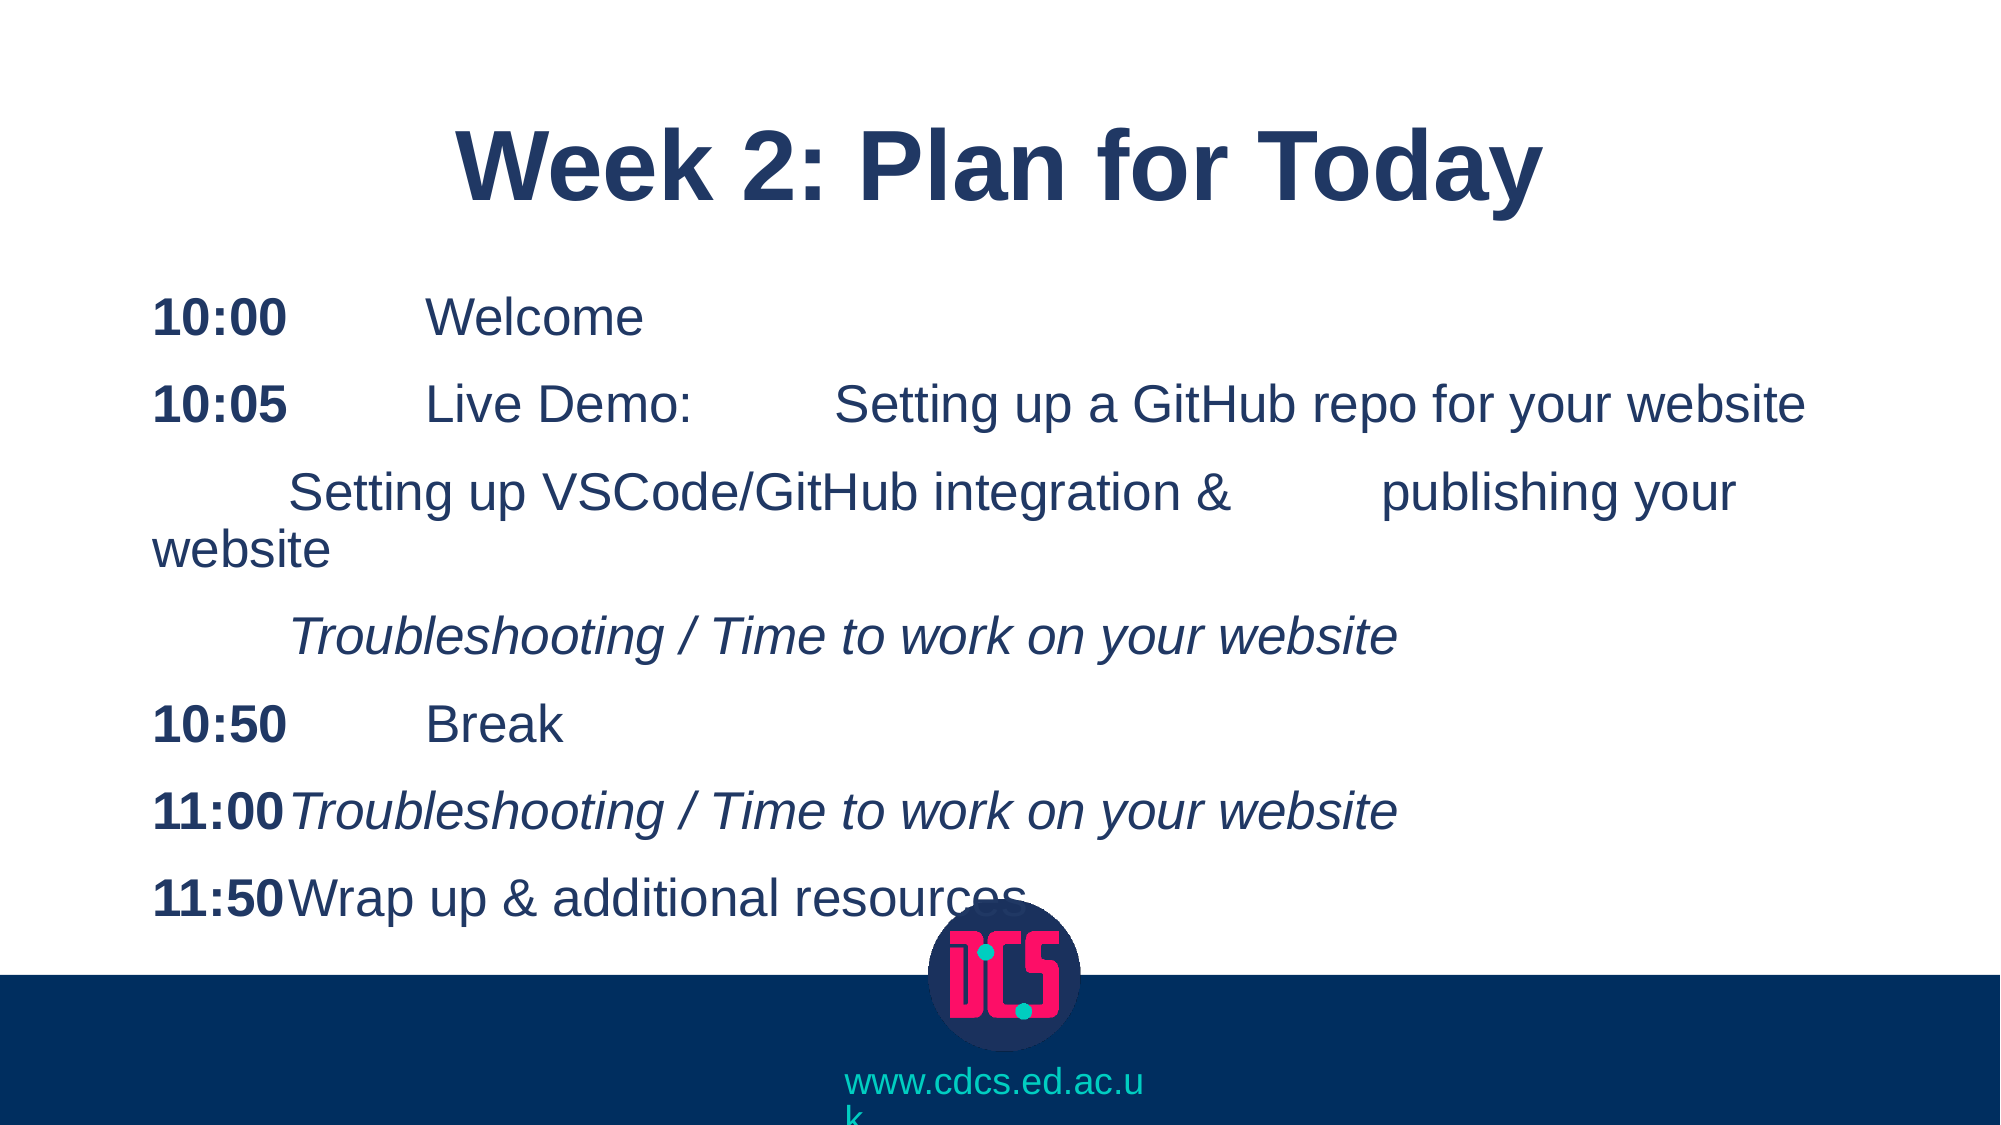

# Week 2: Plan for Today
10:00 		Welcome
10:05 		Live Demo: 	Setting up a GitHub repo for your website
				Setting up VSCode/GitHub integration & 					publishing your website
		Troubleshooting / Time to work on your website
10:50 		Break
11:00		Troubleshooting / Time to work on your website
11:50		Wrap up & additional resources